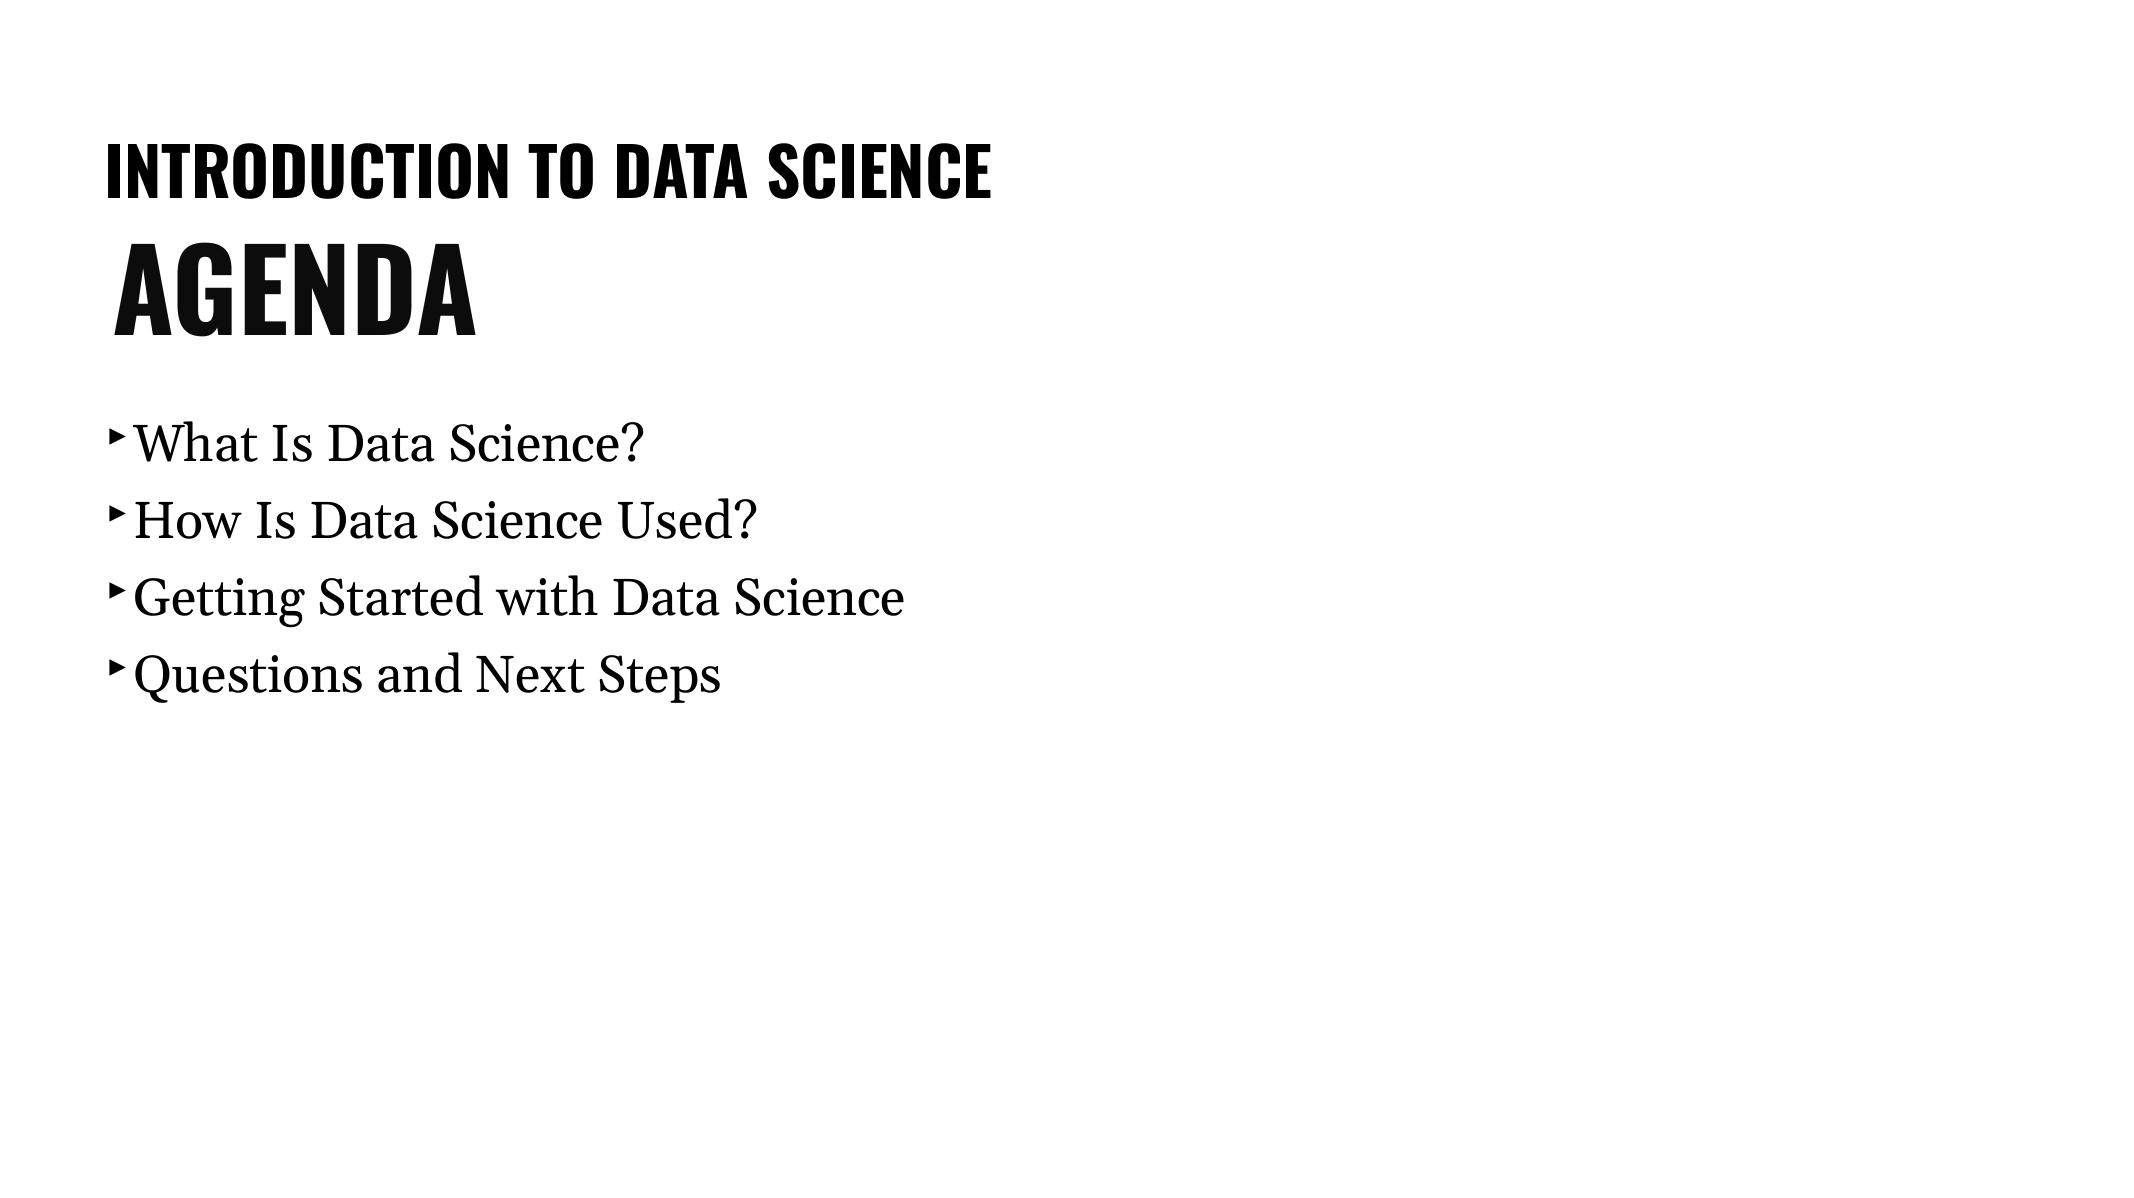

INTRODUCTION TO DATA SCIENCE
AGENDA
What Is Data Science?
How Is Data Science Used?
Getting Started with Data Science
Questions and Next Steps